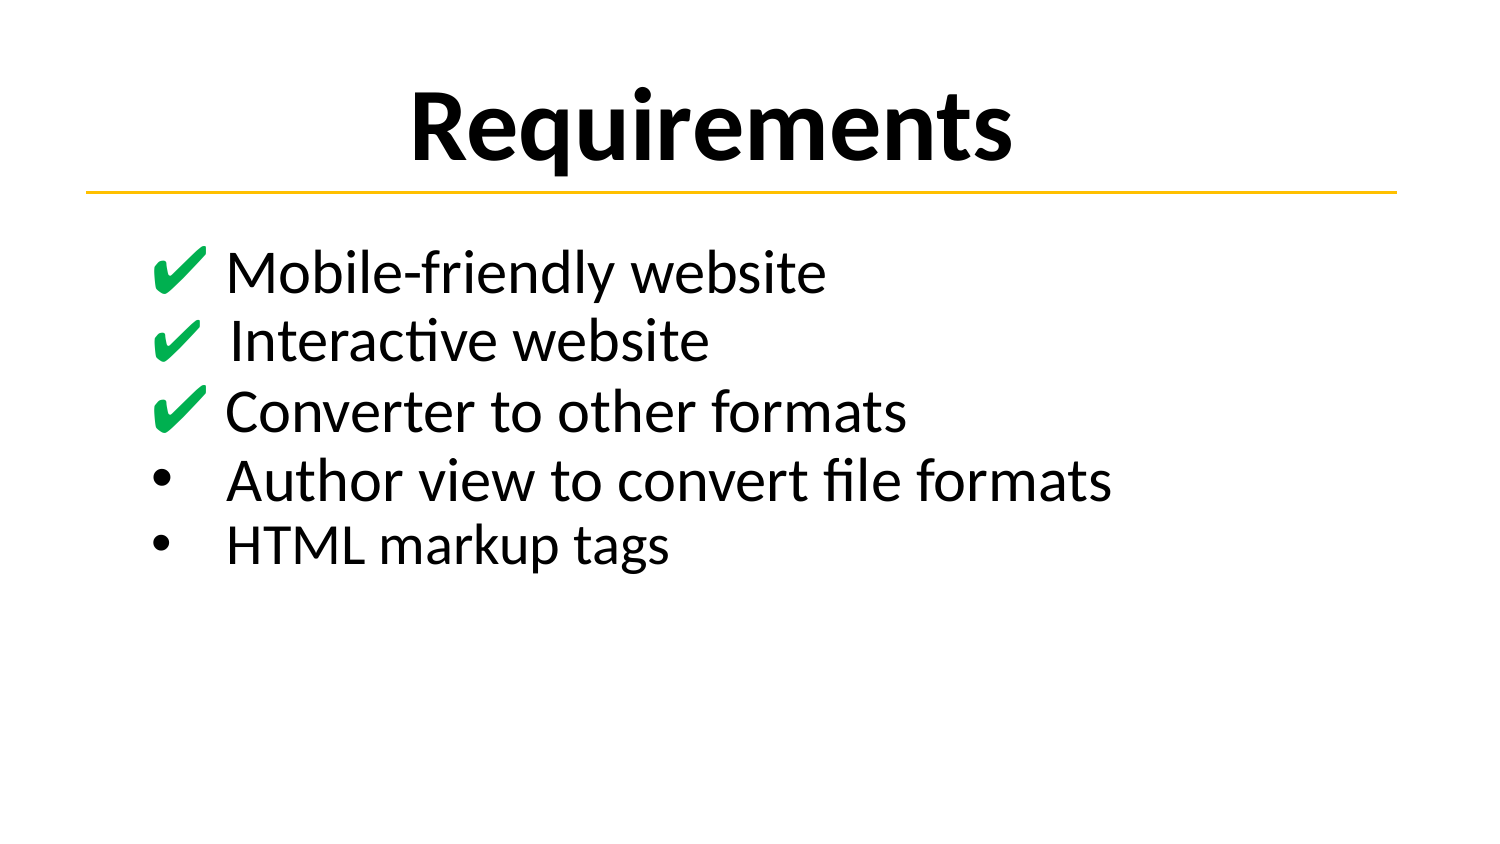

# Requirements
✔ Mobile-friendly website
✔  Interactive website
✔ Converter to other formats
Author view to convert file formats
HTML markup tags